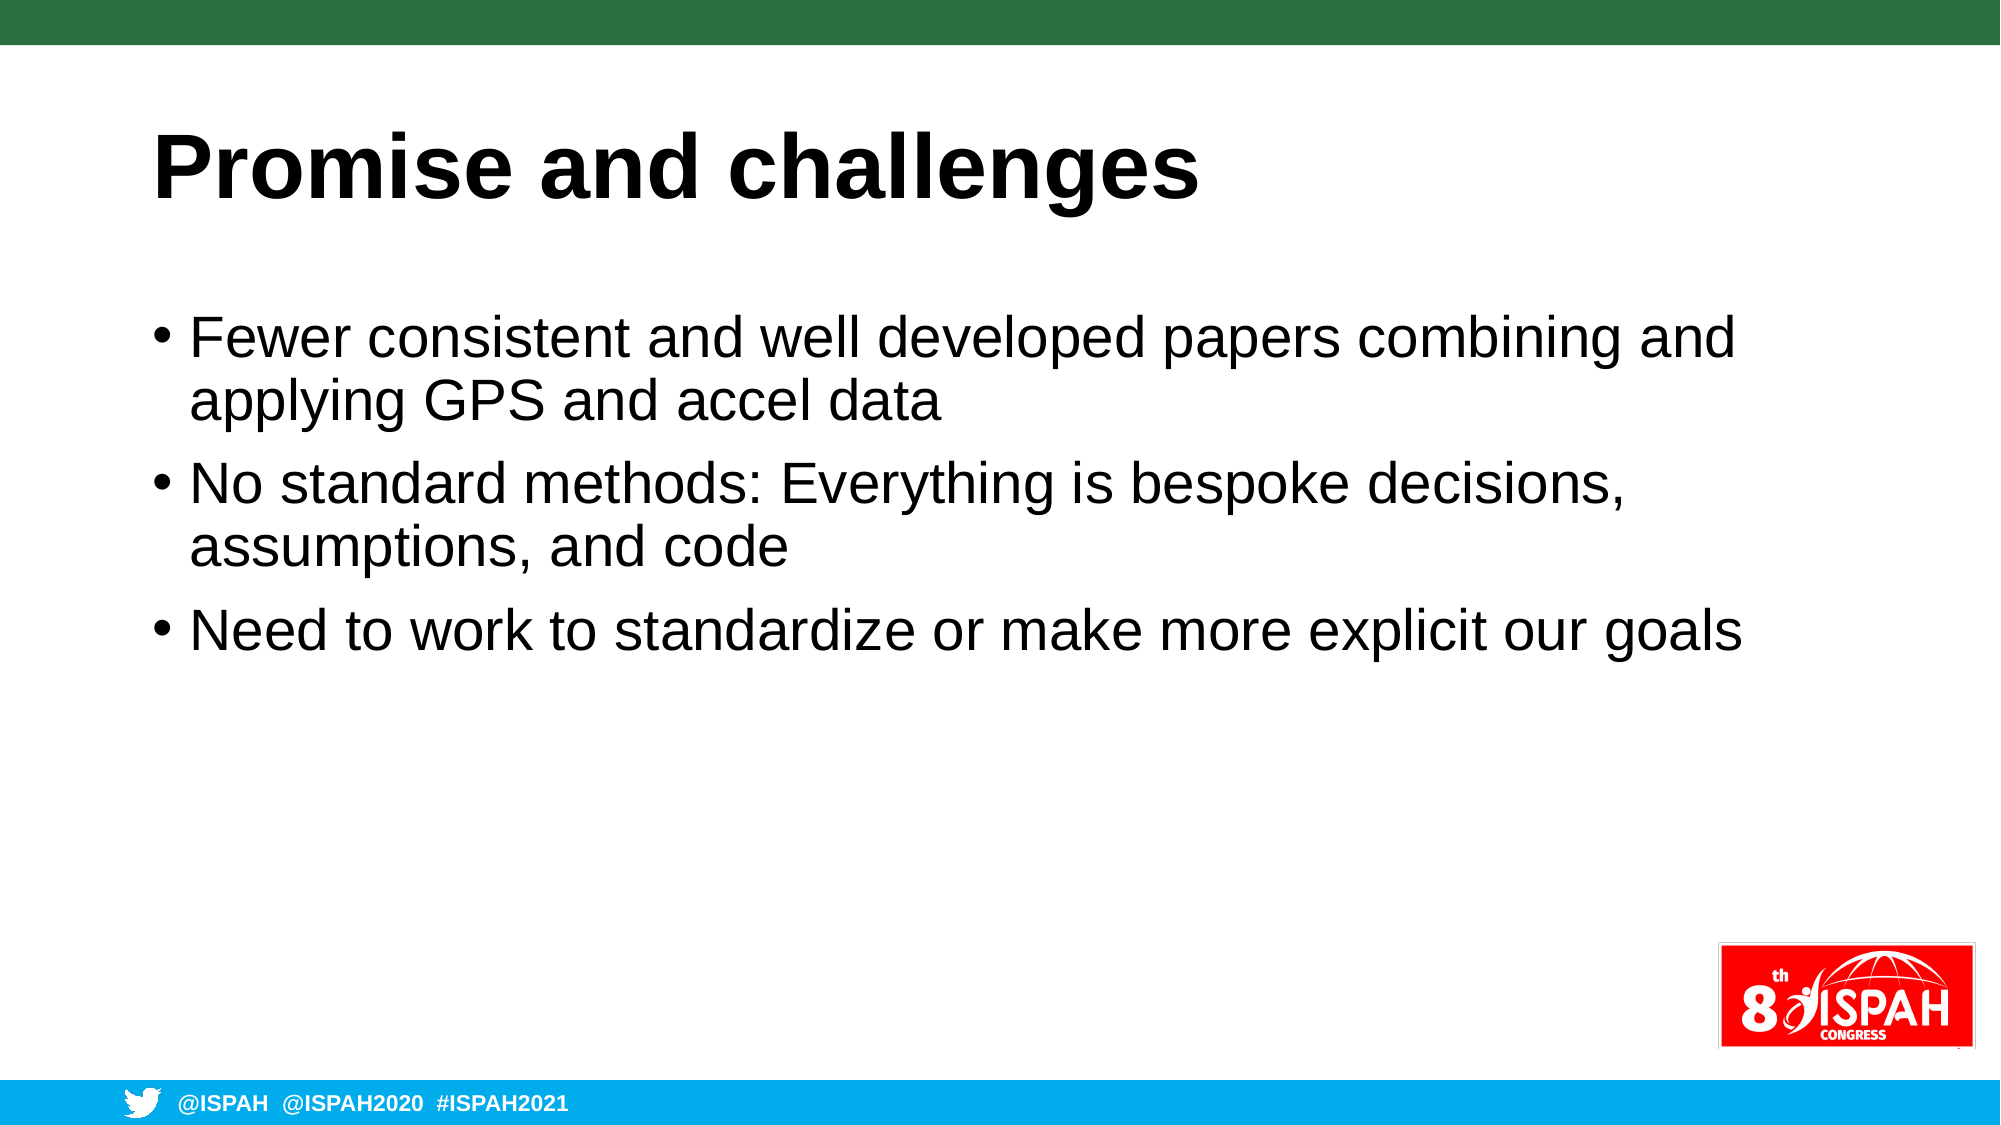

# Promise and challenges
Fewer consistent and well developed papers combining and applying GPS and accel data
No standard methods: Everything is bespoke decisions, assumptions, and code
Need to work to standardize or make more explicit our goals